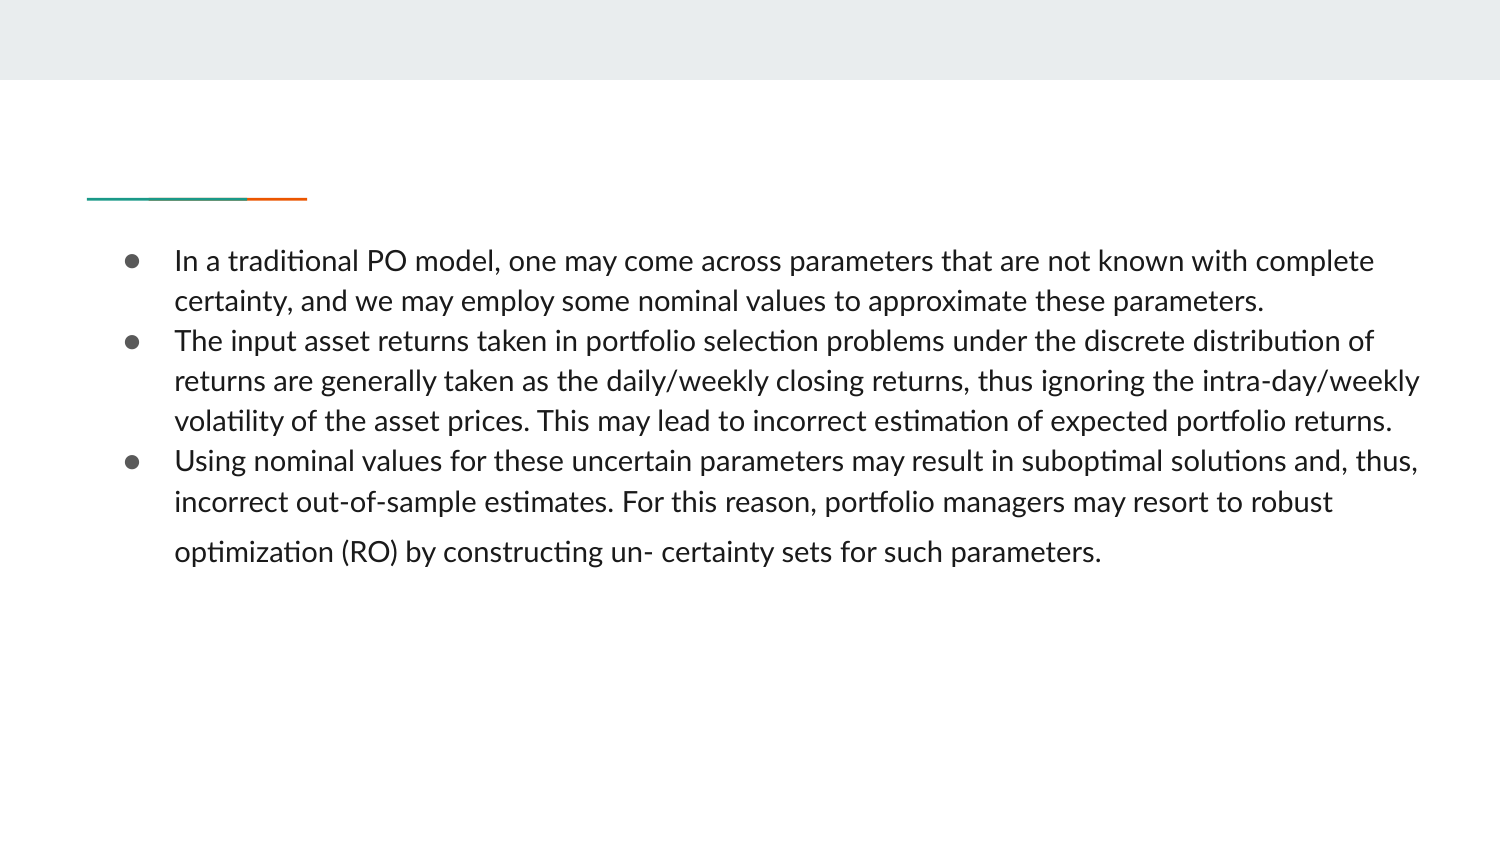

In a traditional PO model, one may come across parameters that are not known with complete certainty, and we may employ some nominal values to approximate these parameters.
The input asset returns taken in portfolio selection problems under the discrete distribution of returns are generally taken as the daily/weekly closing returns, thus ignoring the intra-day/weekly volatility of the asset prices. This may lead to incorrect estimation of expected portfolio returns.
Using nominal values for these uncertain parameters may result in suboptimal solutions and, thus, incorrect out-of-sample estimates. For this reason, portfolio managers may resort to robust optimization (RO) by constructing un- certainty sets for such parameters.